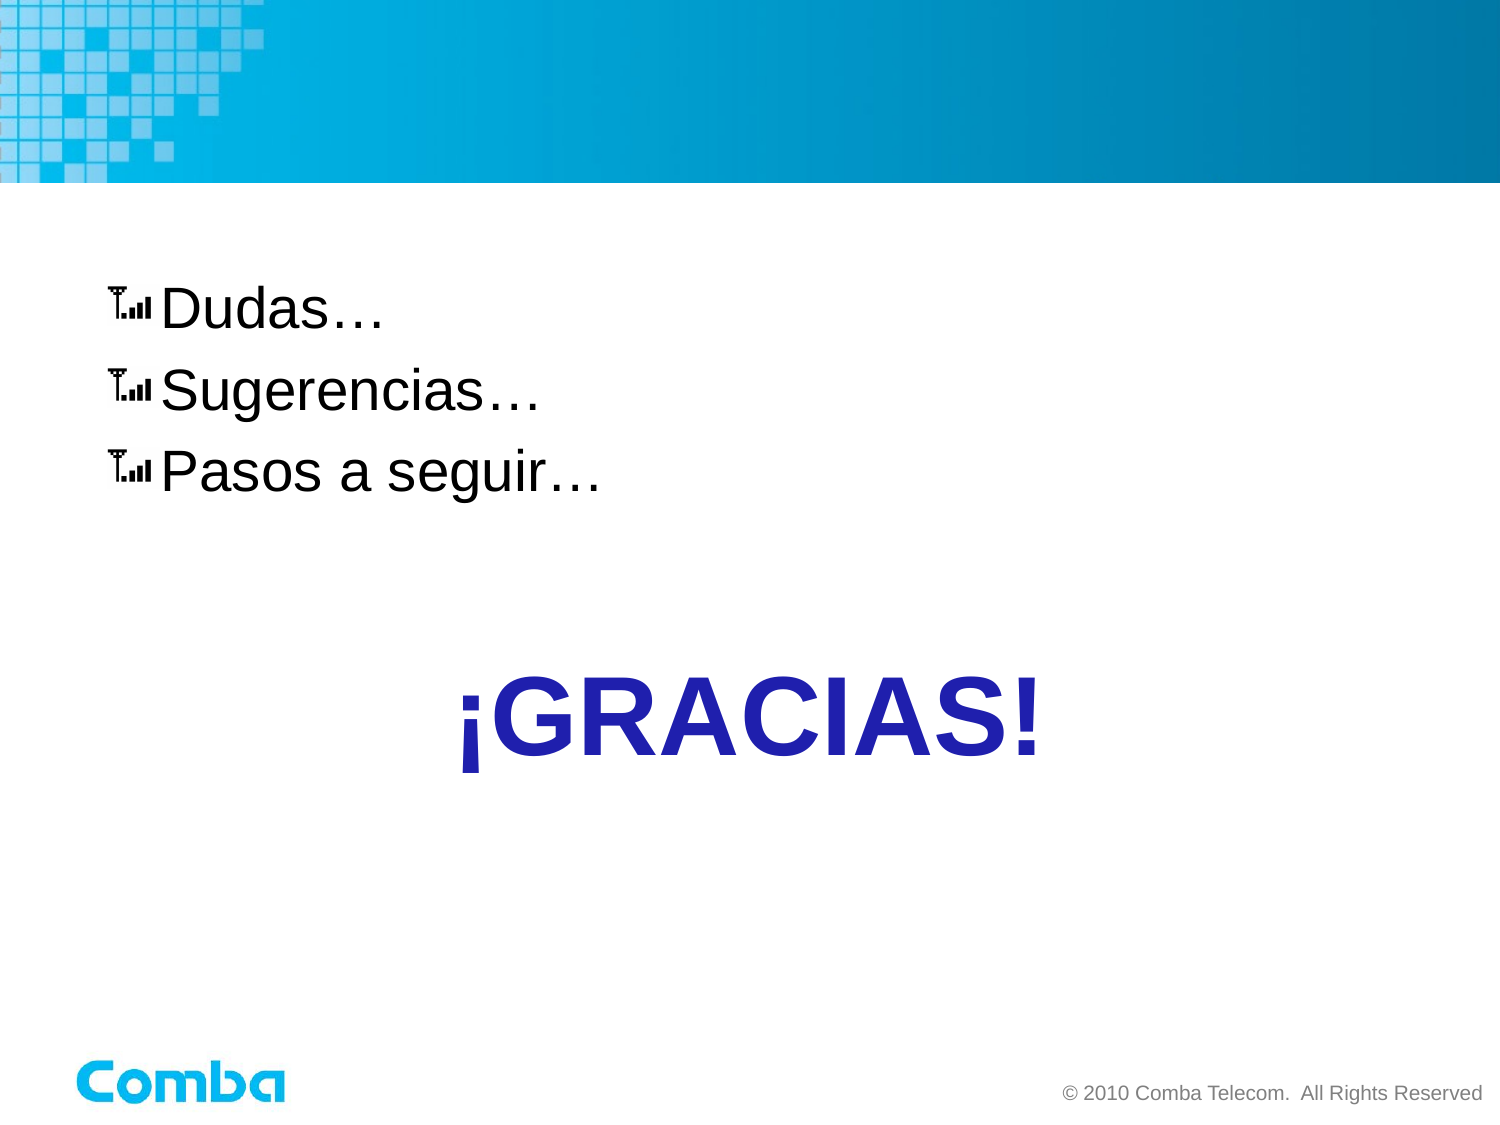

#
Dudas…
Sugerencias…
Pasos a seguir…
¡GRACIAS!